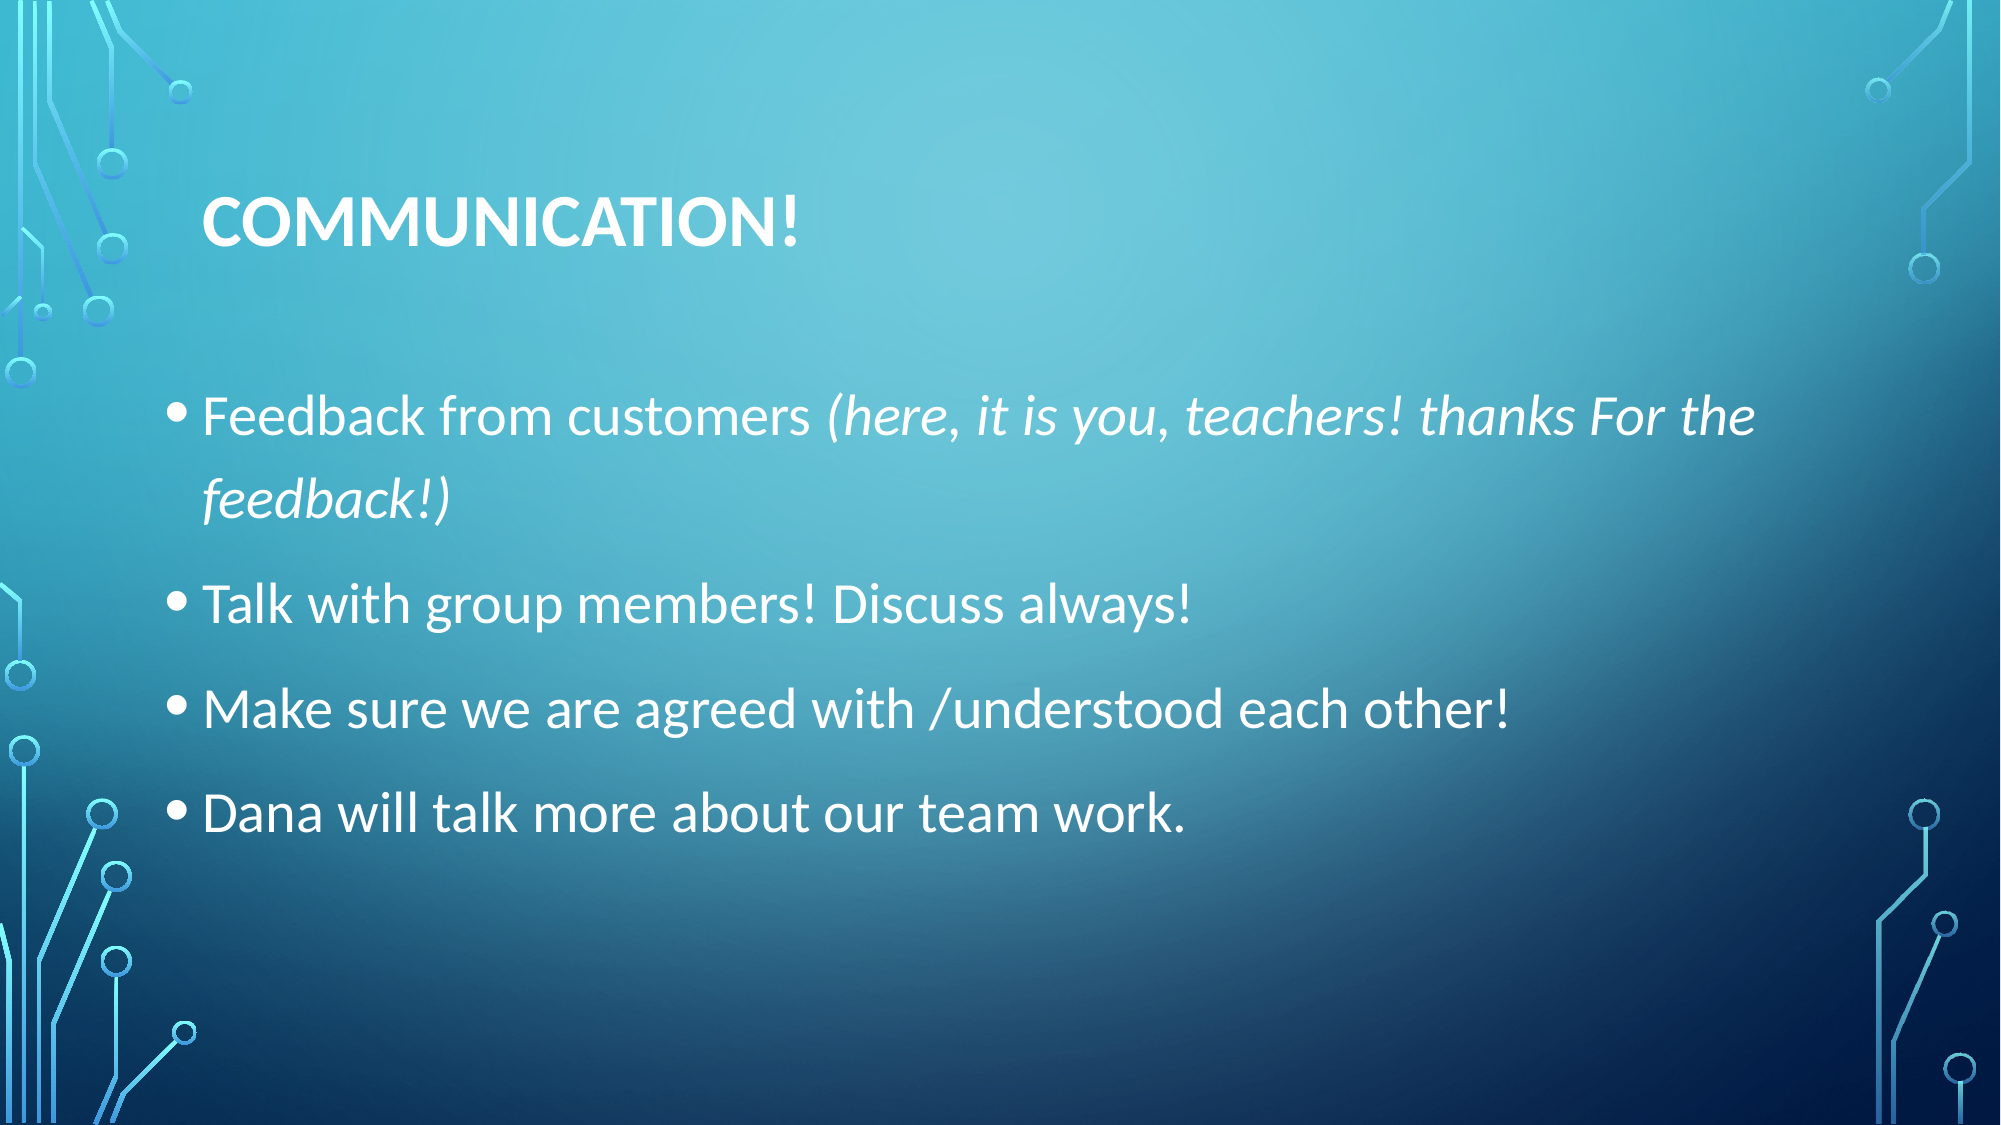

# Communication!
Feedback from customers (here, it is you, teachers! thanks For the feedback!)
Talk with group members! Discuss always!
Make sure we are agreed with /understood each other!
Dana will talk more about our team work.